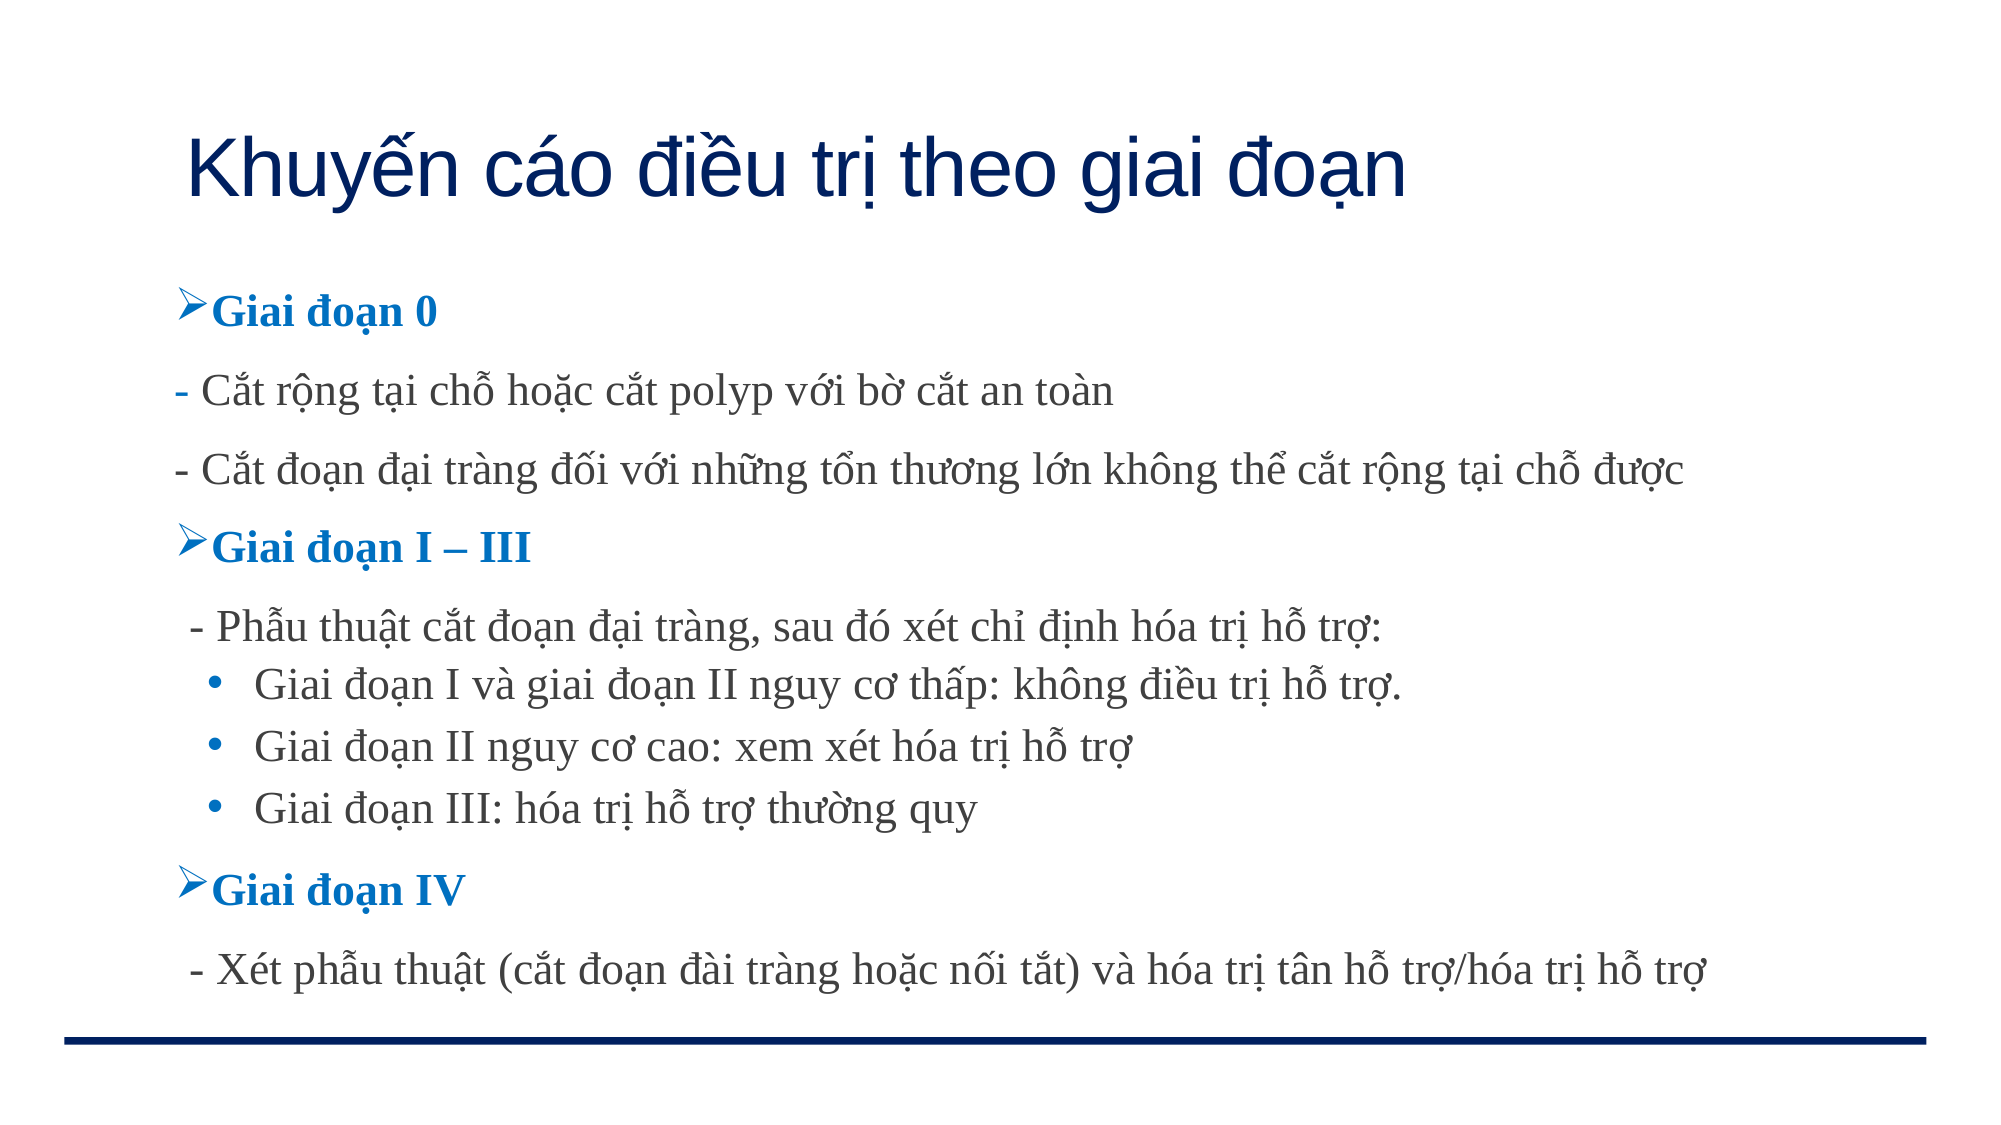

# Khuyến cáo điều trị theo giai đoạn
Giai đoạn 0
- Cắt rộng tại chỗ hoặc cắt polyp với bờ cắt an toàn
- Cắt đoạn đại tràng đối với những tổn thương lớn không thể cắt rộng tại chỗ được
Giai đoạn I – III
- Phẫu thuật cắt đoạn đại tràng, sau đó xét chỉ định hóa trị hỗ trợ:
Giai đoạn I và giai đoạn II nguy cơ thấp: không điều trị hỗ trợ.
Giai đoạn II nguy cơ cao: xem xét hóa trị hỗ trợ
Giai đoạn III: hóa trị hỗ trợ thường quy
Giai đoạn IV
- Xét phẫu thuật (cắt đoạn đài tràng hoặc nối tắt) và hóa trị tân hỗ trợ/hóa trị hỗ trợ